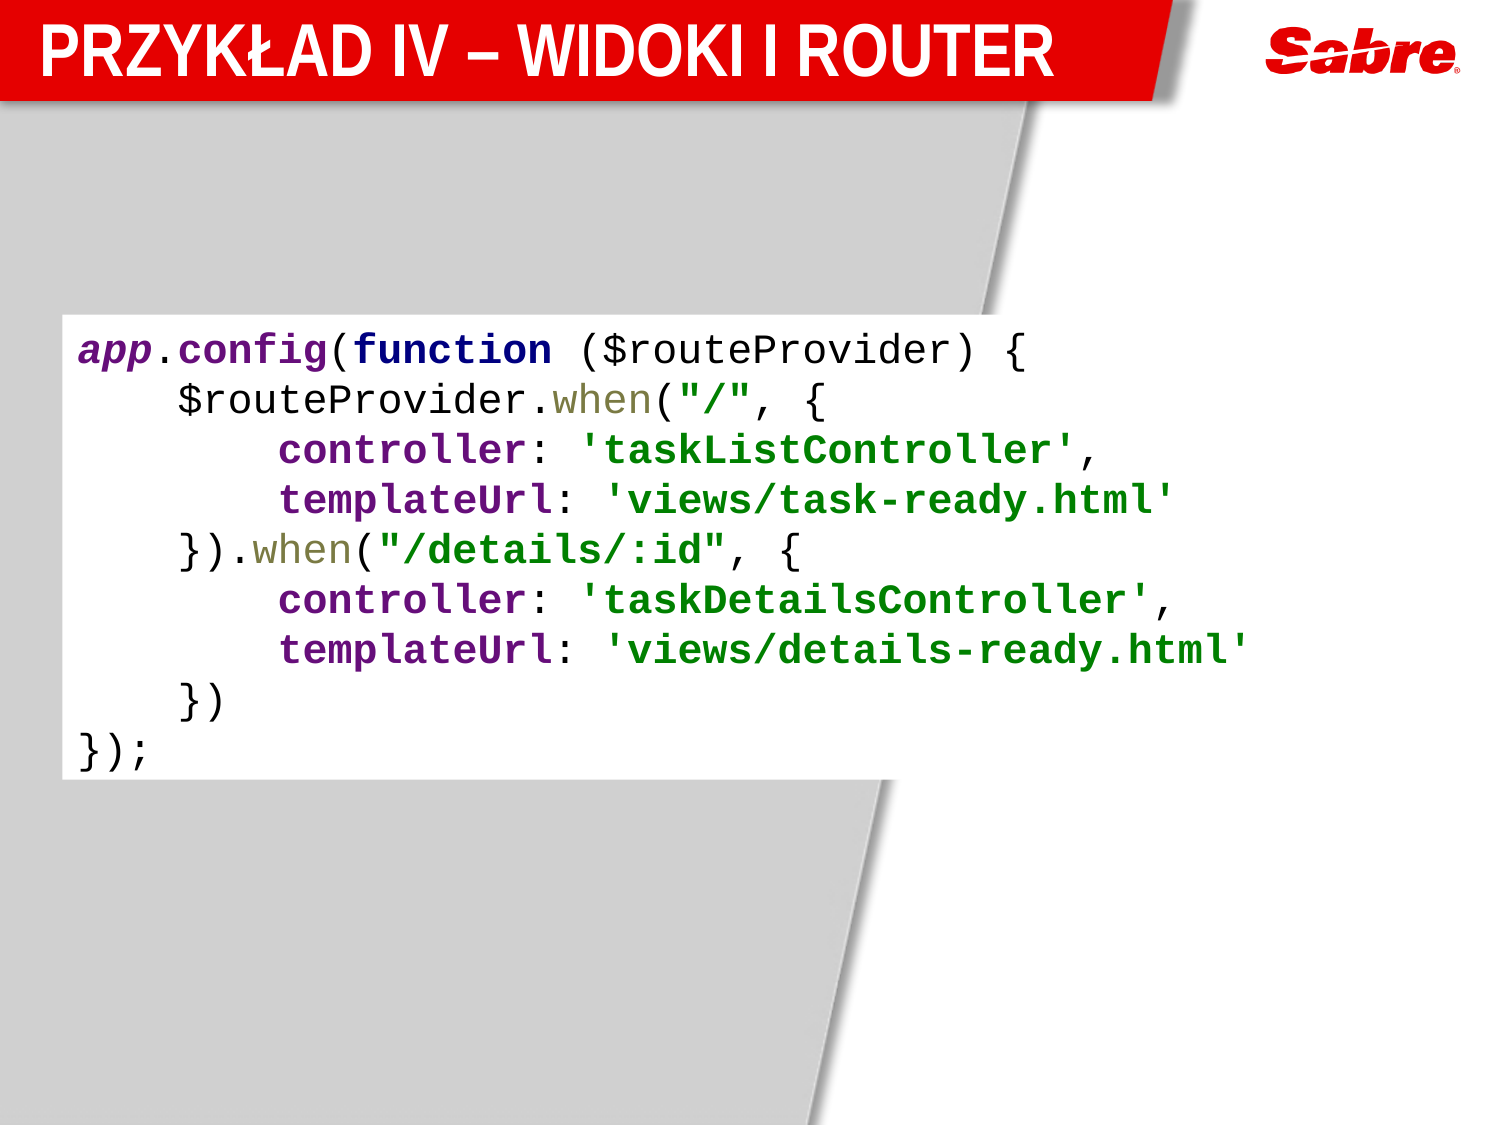

# Przykład IV – Widoki i router
app.config(function ($routeProvider) {
    $routeProvider.when("/", {
        controller: 'taskListController',
        templateUrl: 'views/task-ready.html'
    }).when("/details/:id", {
        controller: 'taskDetailsController',
        templateUrl: 'views/details-ready.html'
    })
});